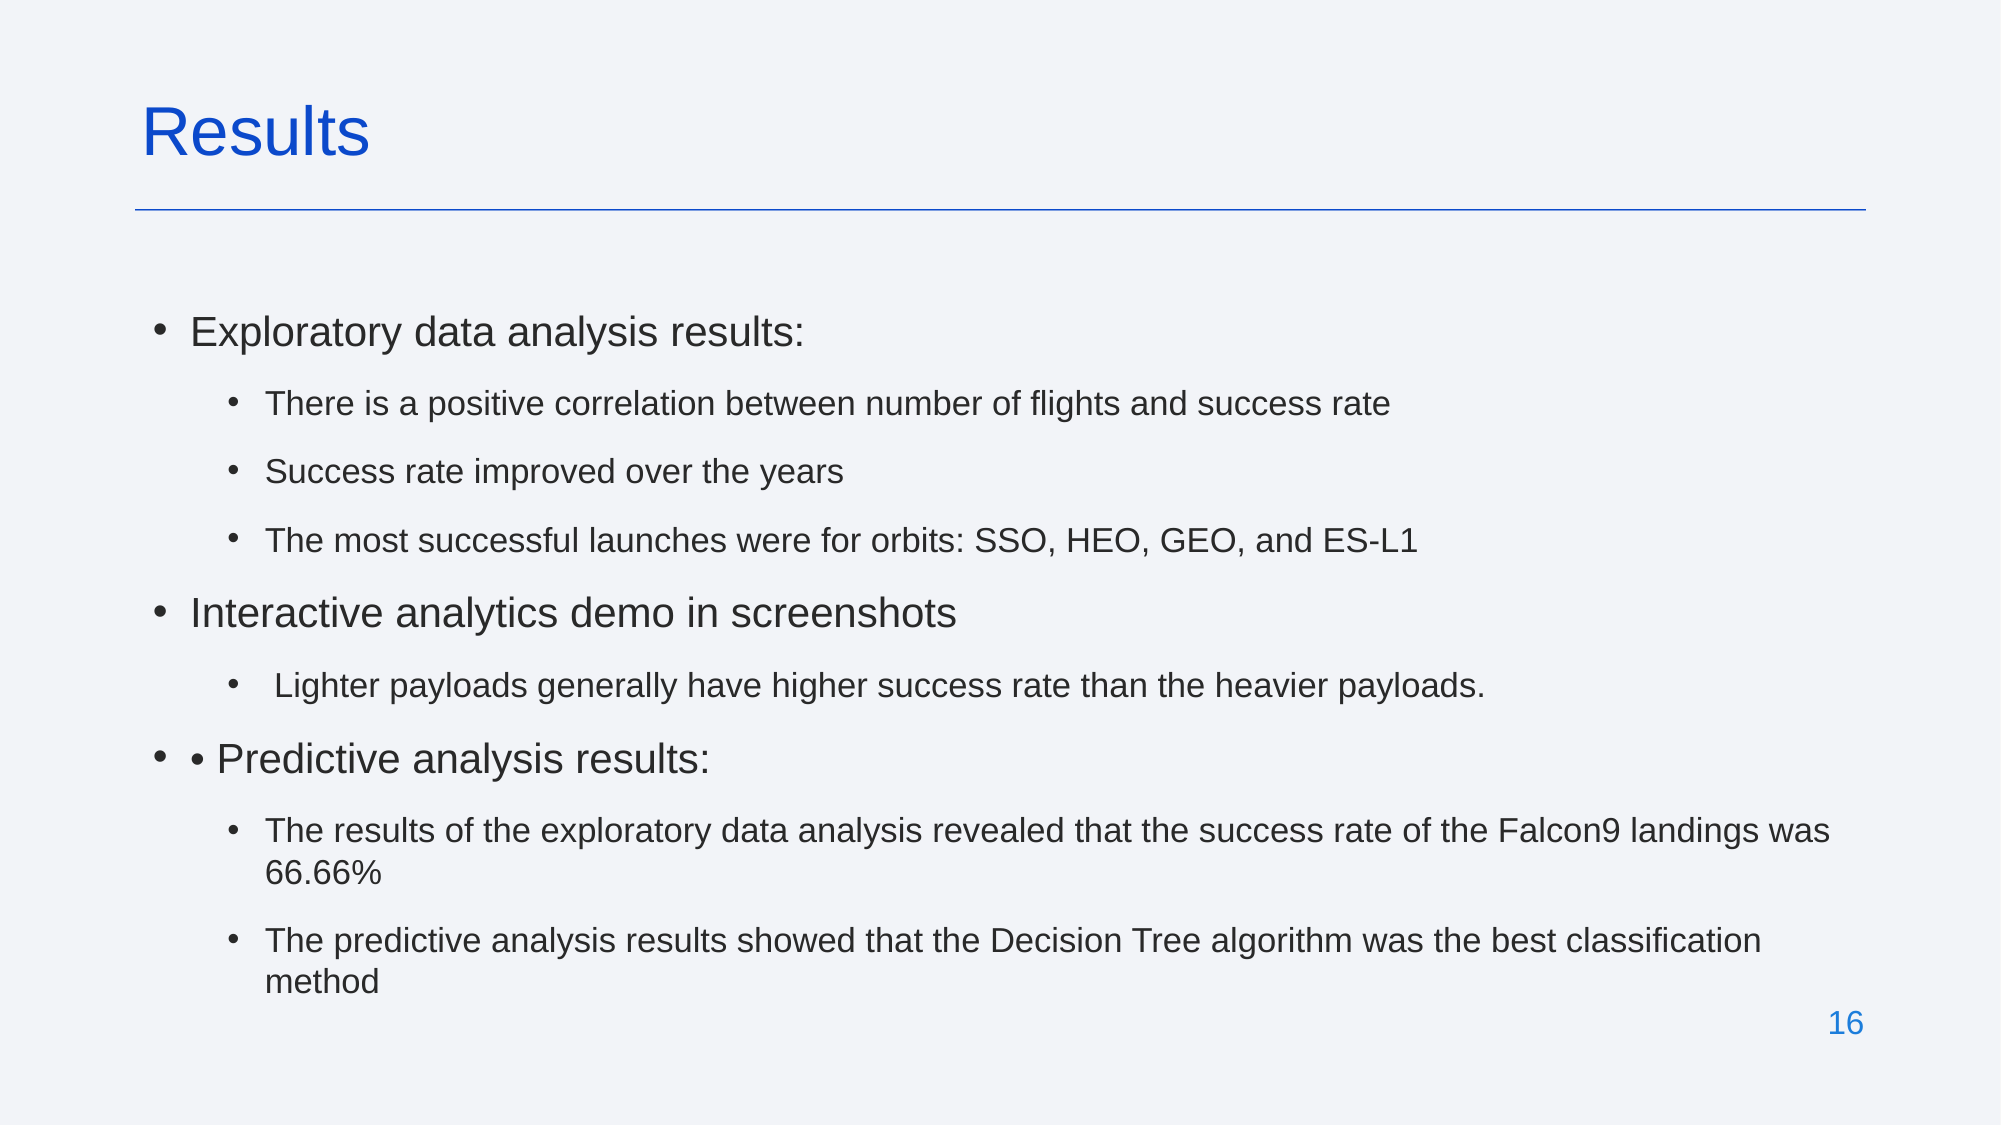

Results
Exploratory data analysis results:
There is a positive correlation between number of flights and success rate
Success rate improved over the years
The most successful launches were for orbits: SSO, HEO, GEO, and ES-L1
Interactive analytics demo in screenshots
 Lighter payloads generally have higher success rate than the heavier payloads.
• Predictive analysis results:
The results of the exploratory data analysis revealed that the success rate of the Falcon9 landings was 66.66%
The predictive analysis results showed that the Decision Tree algorithm was the best classification method

16